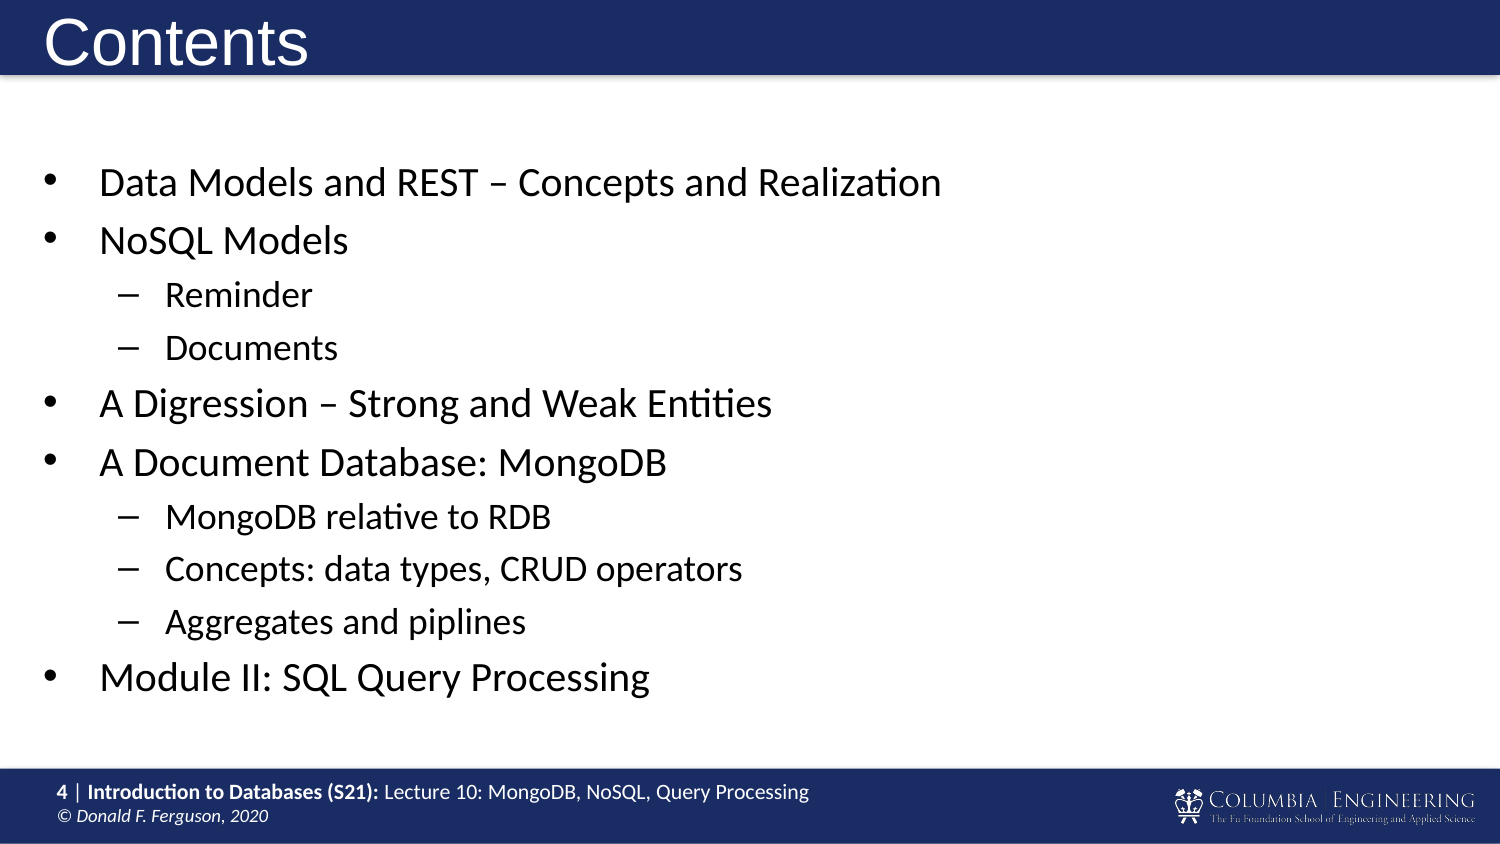

# Contents
Data Models and REST – Concepts and Realization
NoSQL Models
Reminder
Documents
A Digression – Strong and Weak Entities
A Document Database: MongoDB
MongoDB relative to RDB
Concepts: data types, CRUD operators
Aggregates and piplines
Module II: SQL Query Processing